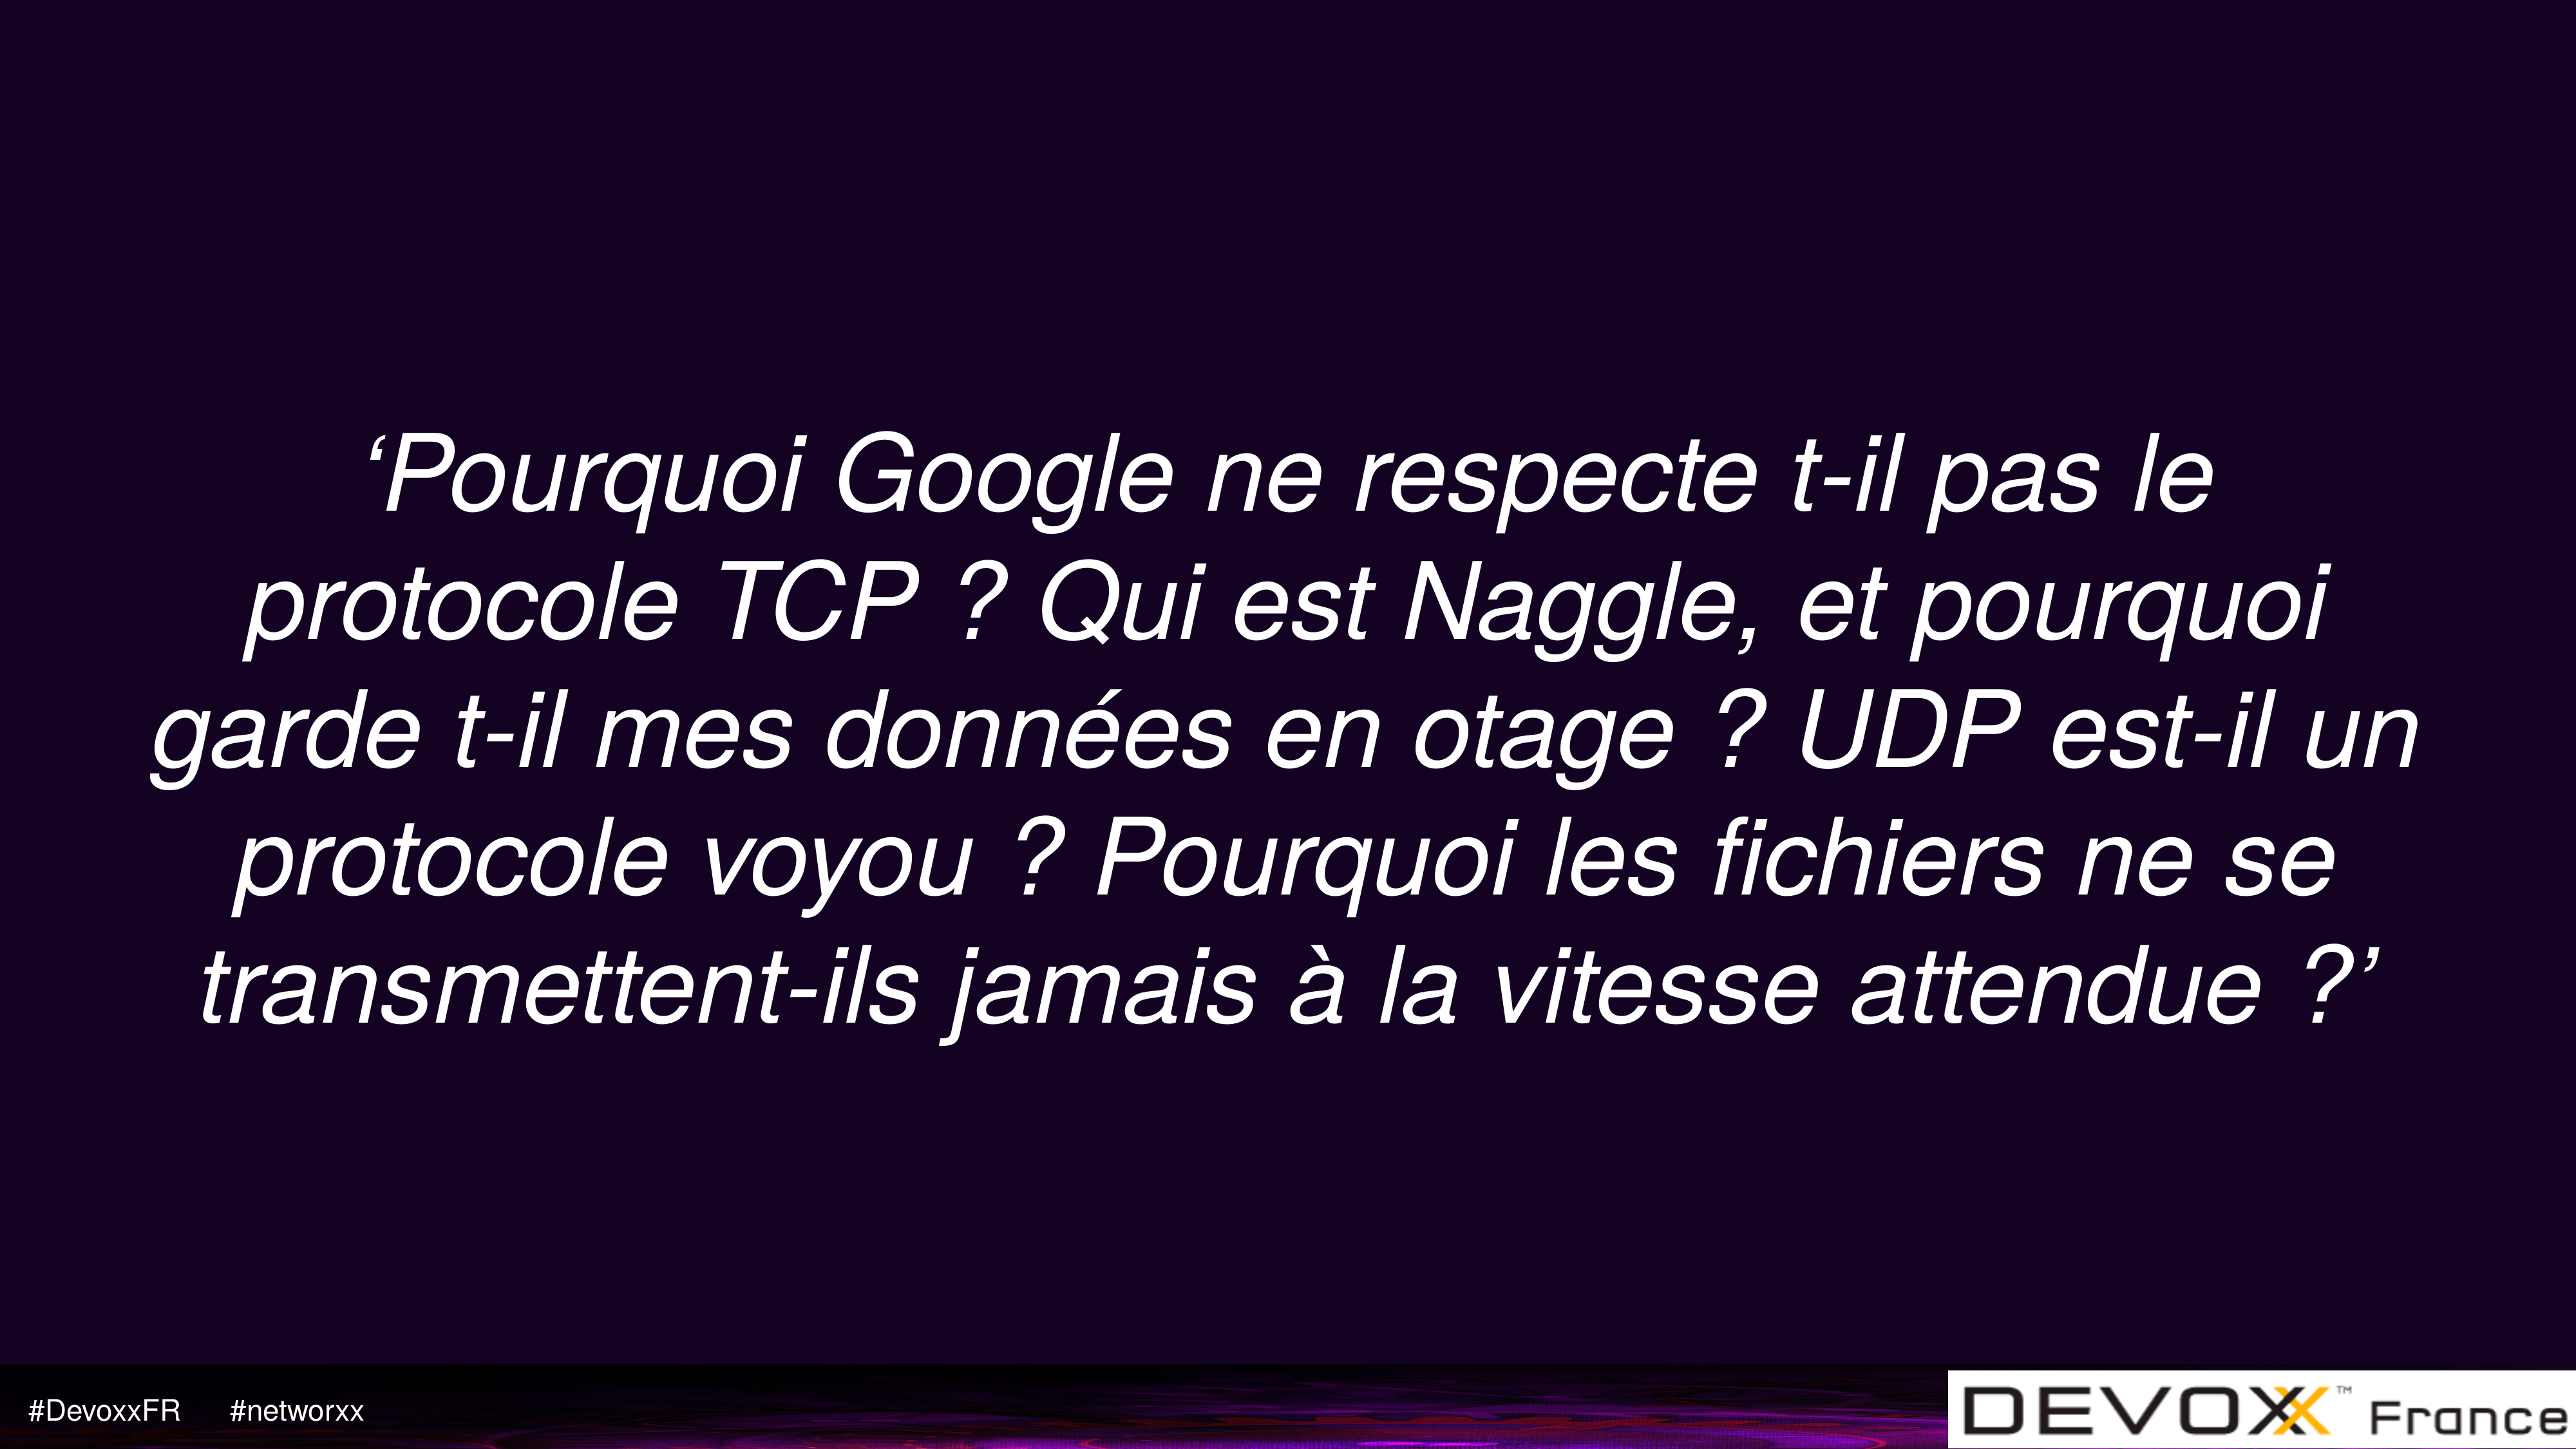

# ‘Pourquoi Google ne respecte t-il pas le protocole TCP ? Qui est Naggle, et pourquoi garde t-il mes données en otage ? UDP est-il un protocole voyou ? Pourquoi les fichiers ne se transmettent-ils jamais à la vitesse attendue ?’